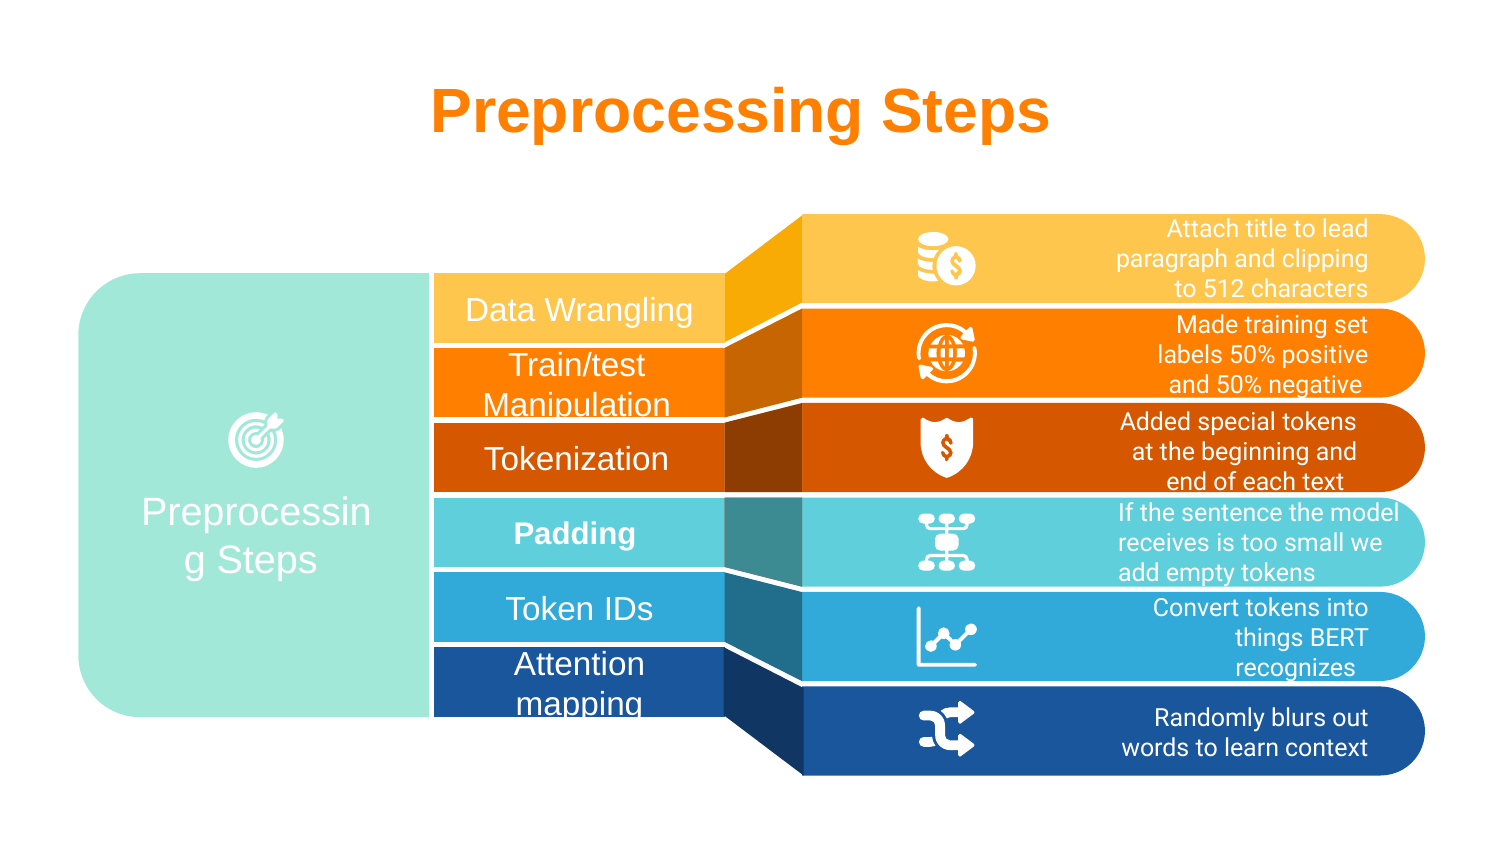

# Preprocessing Steps

Attach title to lead paragraph and clipping to 512 characters

Data Wrangling

Made training set labels 50% positive and 50% negative

Train/test Manipulation

Added special tokens at the beginning and end of each text

Tokenization
Preprocessing Steps
If the sentence the model receives is too small we add empty tokens

Padding

Token IDs
Convert tokens into things BERT recognizes

Attention mapping
Randomly blurs out words to learn context